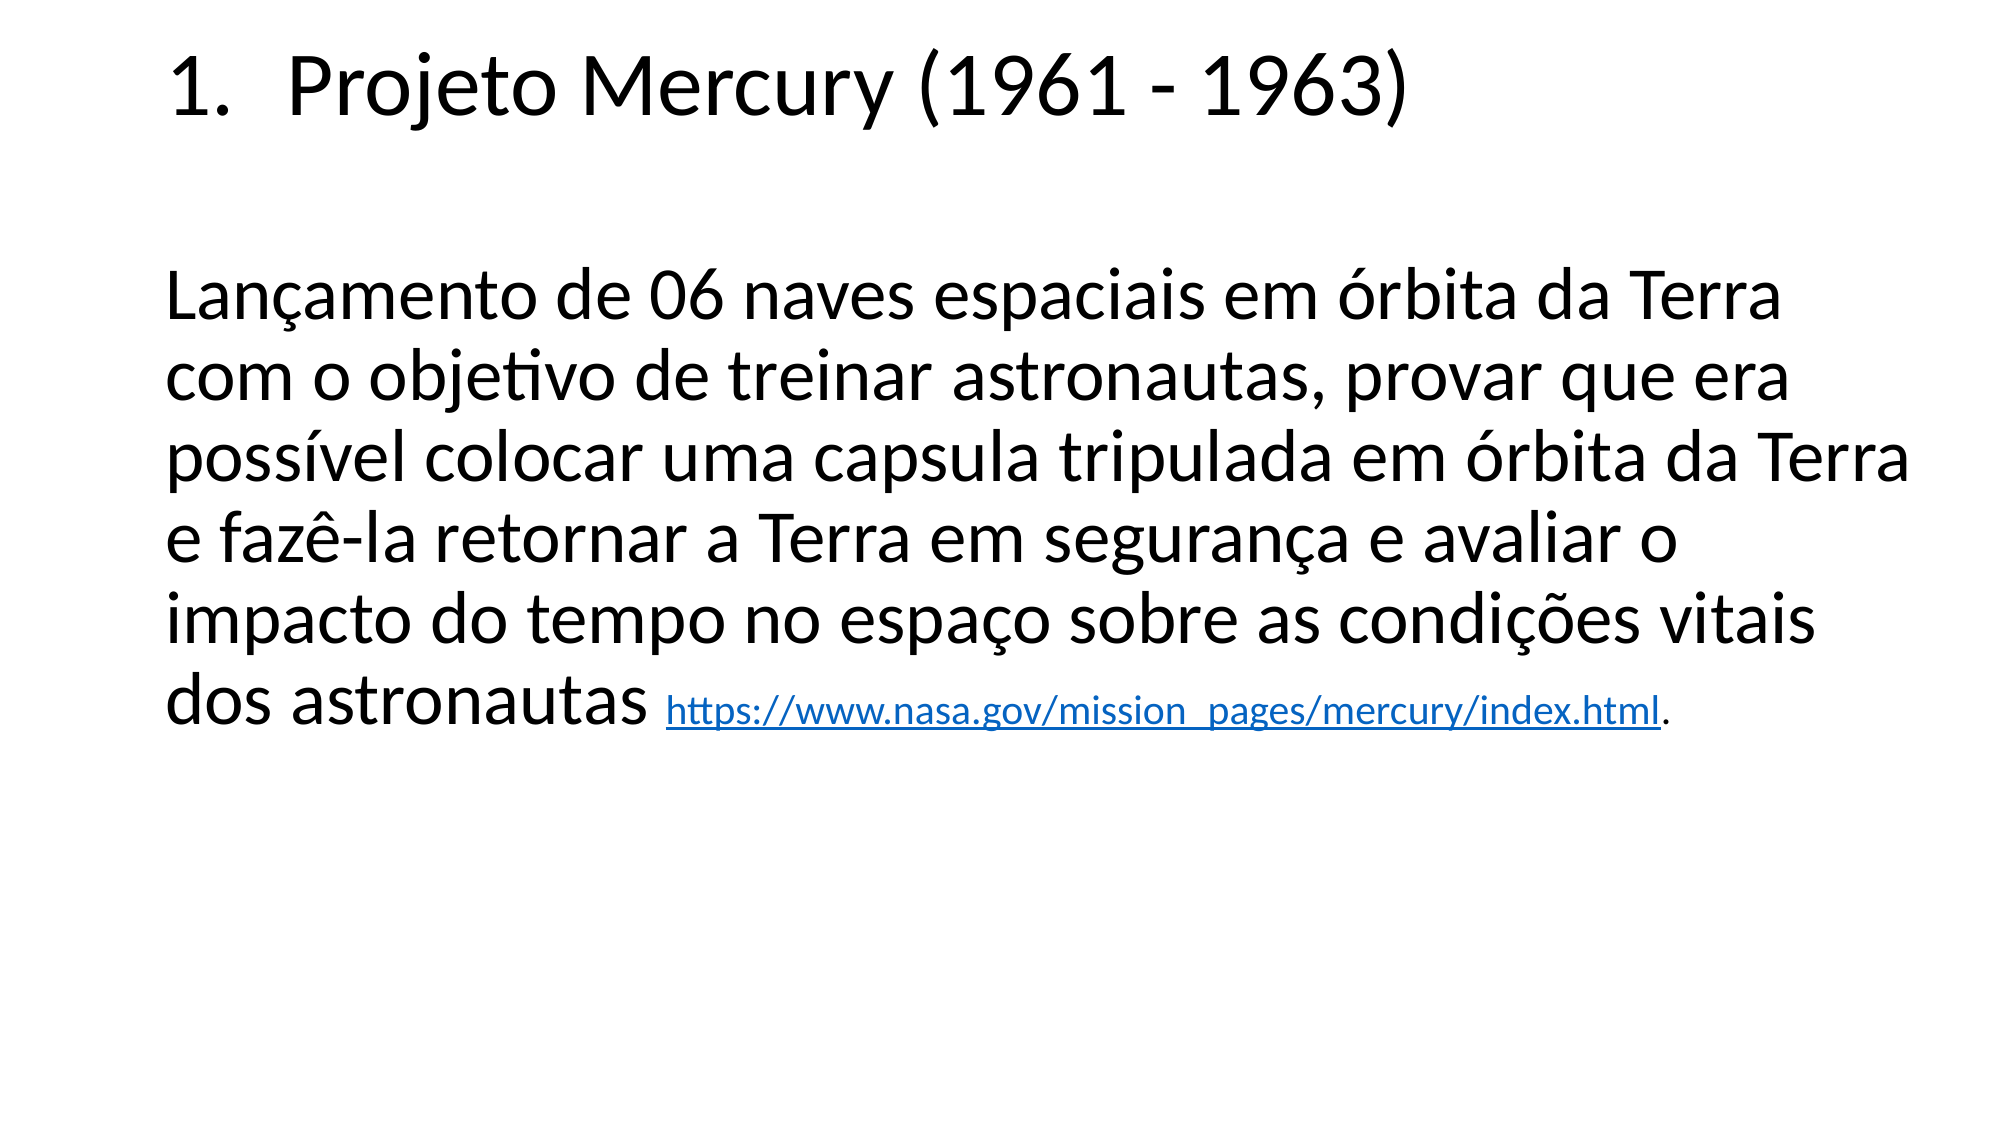

Projeto Mercury (1961 - 1963)

Lançamento de 06 naves espaciais em órbita da Terra com o objetivo de treinar astronautas, provar que era possível colocar uma capsula tripulada em órbita da Terra e fazê-la retornar a Terra em segurança e avaliar o impacto do tempo no espaço sobre as condições vitais dos astronautas https://www.nasa.gov/mission_pages/mercury/index.html.